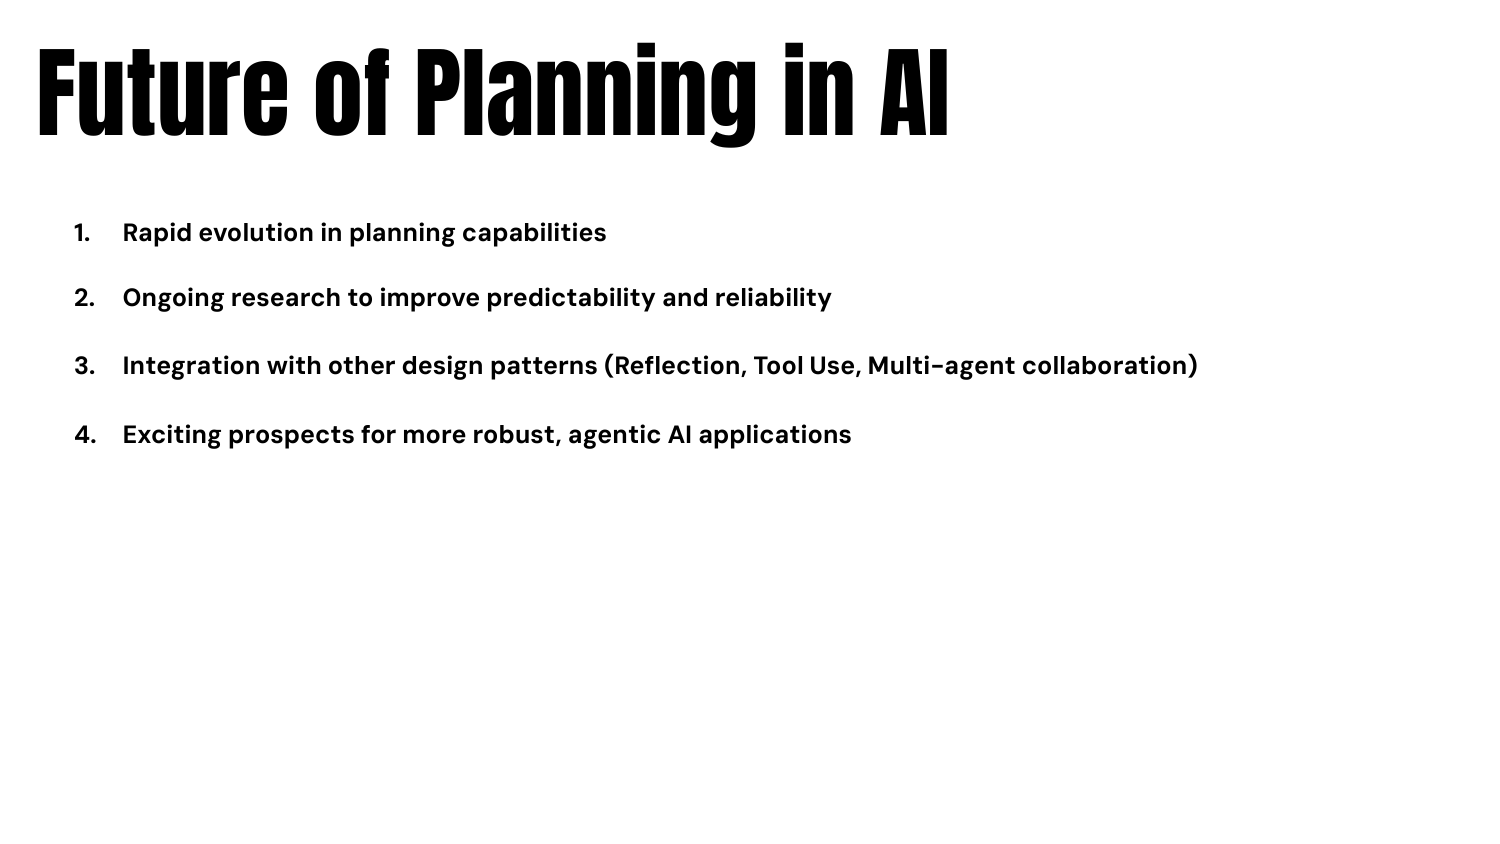

Future of Planning in AI

#
Rapid evolution in planning capabilities
Ongoing research to improve predictability and reliability
Integration with other design patterns (Reflection, Tool Use, Multi-agent collaboration)
Exciting prospects for more robust, agentic AI applications